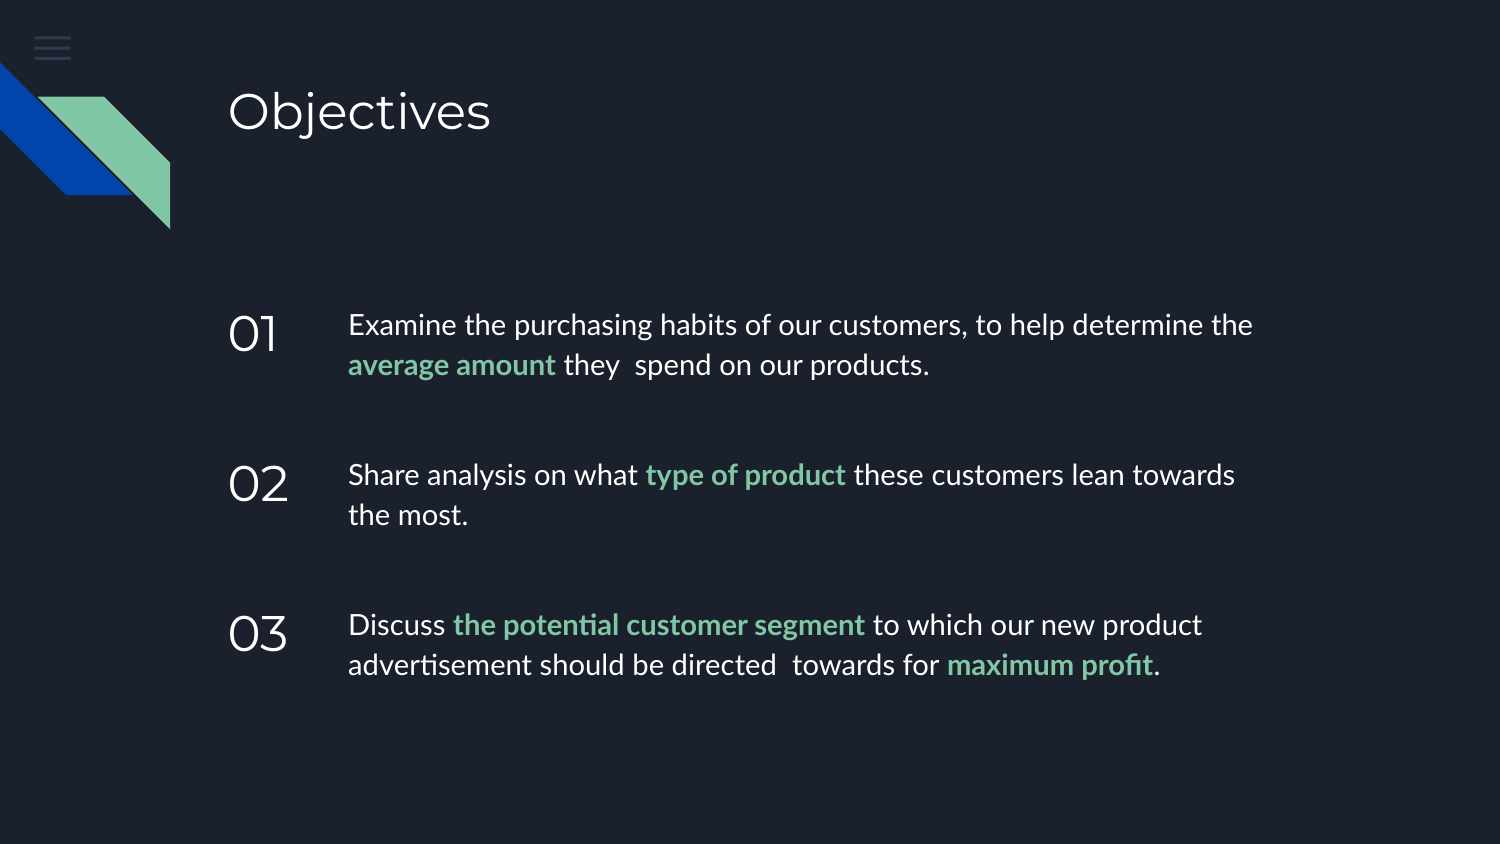

# Objectives
01

Examine the purchasing habits of our customers, to help determine the average amount they  spend on our products.
02

Share analysis on what type of product these customers lean towards the most.
03
Discuss the potential customer segment to which our new product advertisement should be directed  towards for maximum profit.